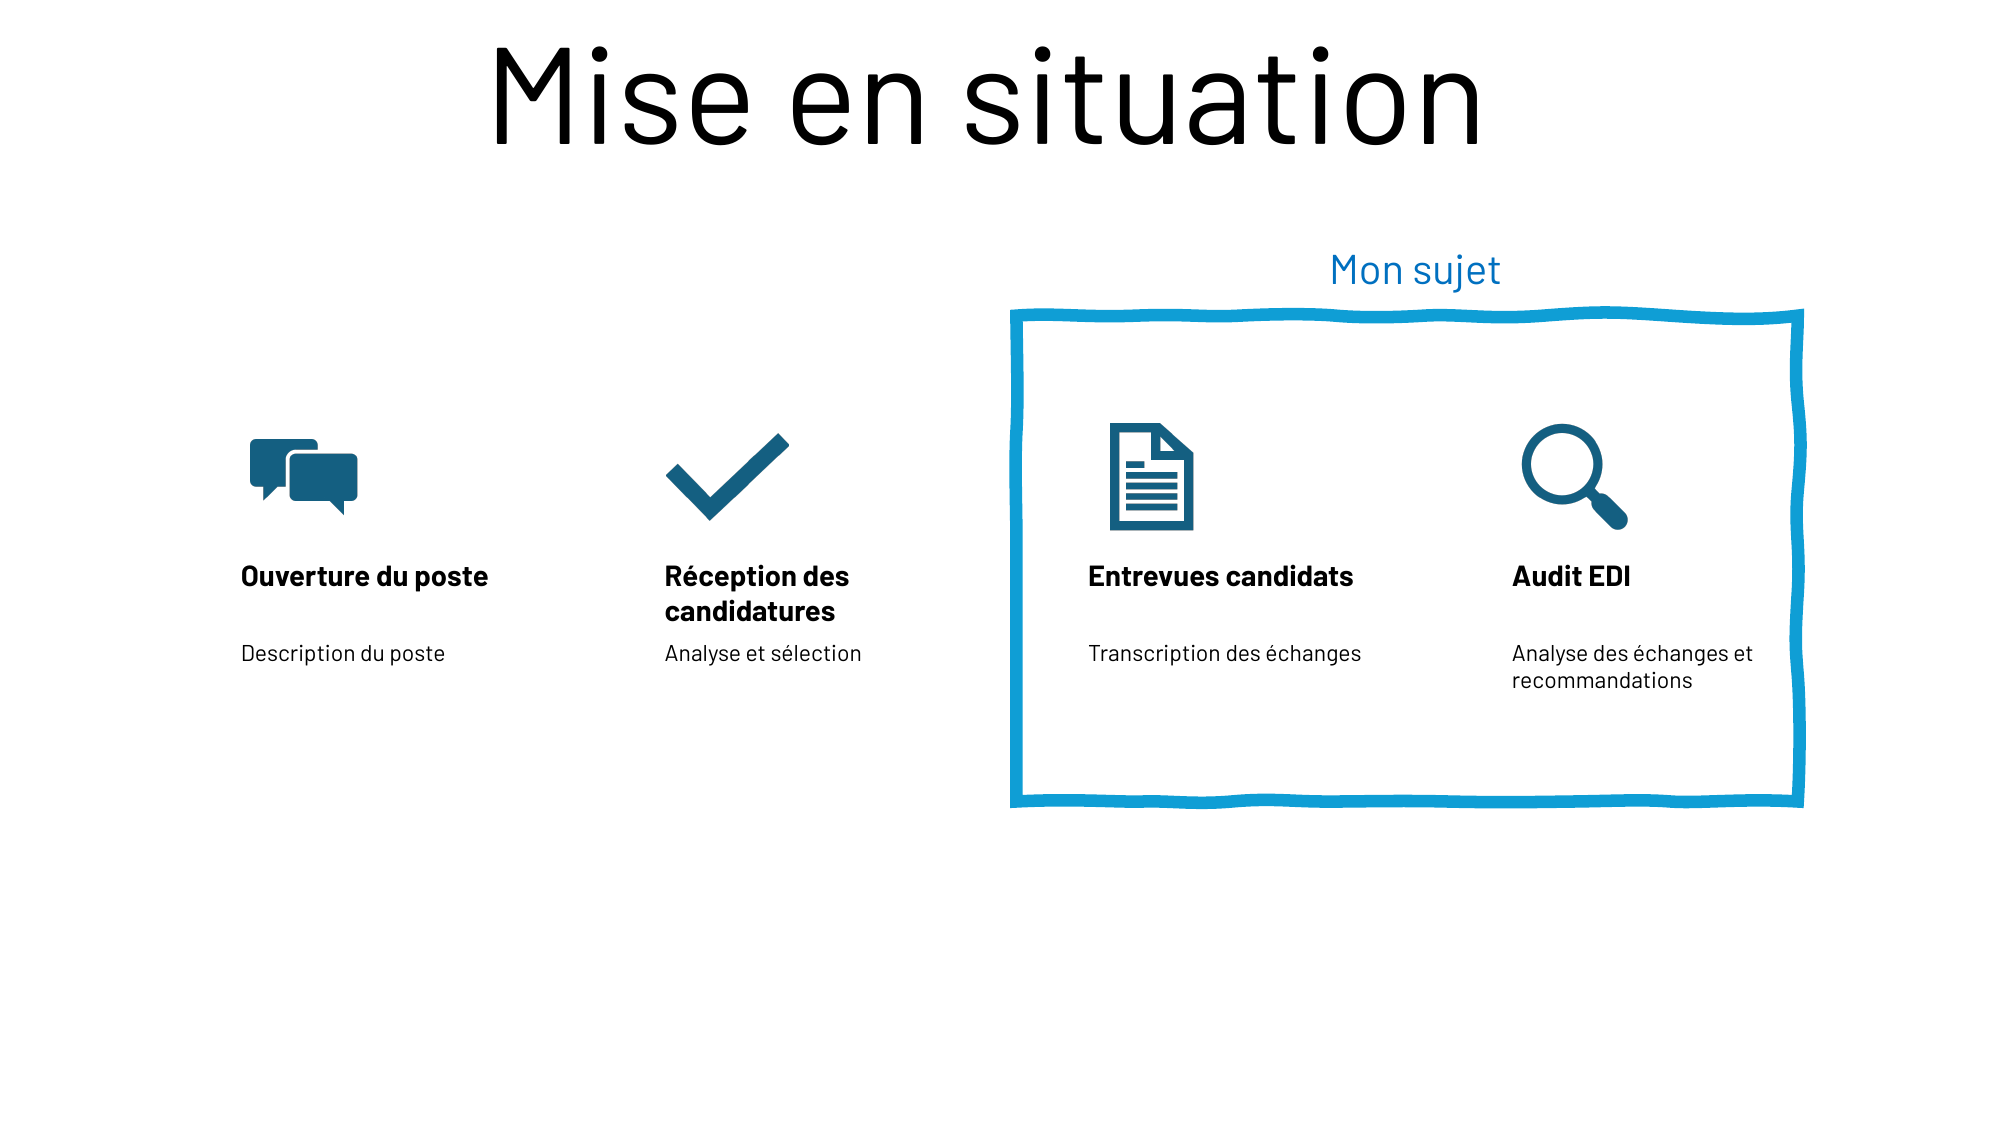

Mise en situation
Ouverture du poste
Description du poste
Réception des candidatures
Analyse et sélection
Entrevues candidats
Transcription des échanges
Audit EDI
Analyse des échanges et recommandations
Mon sujet